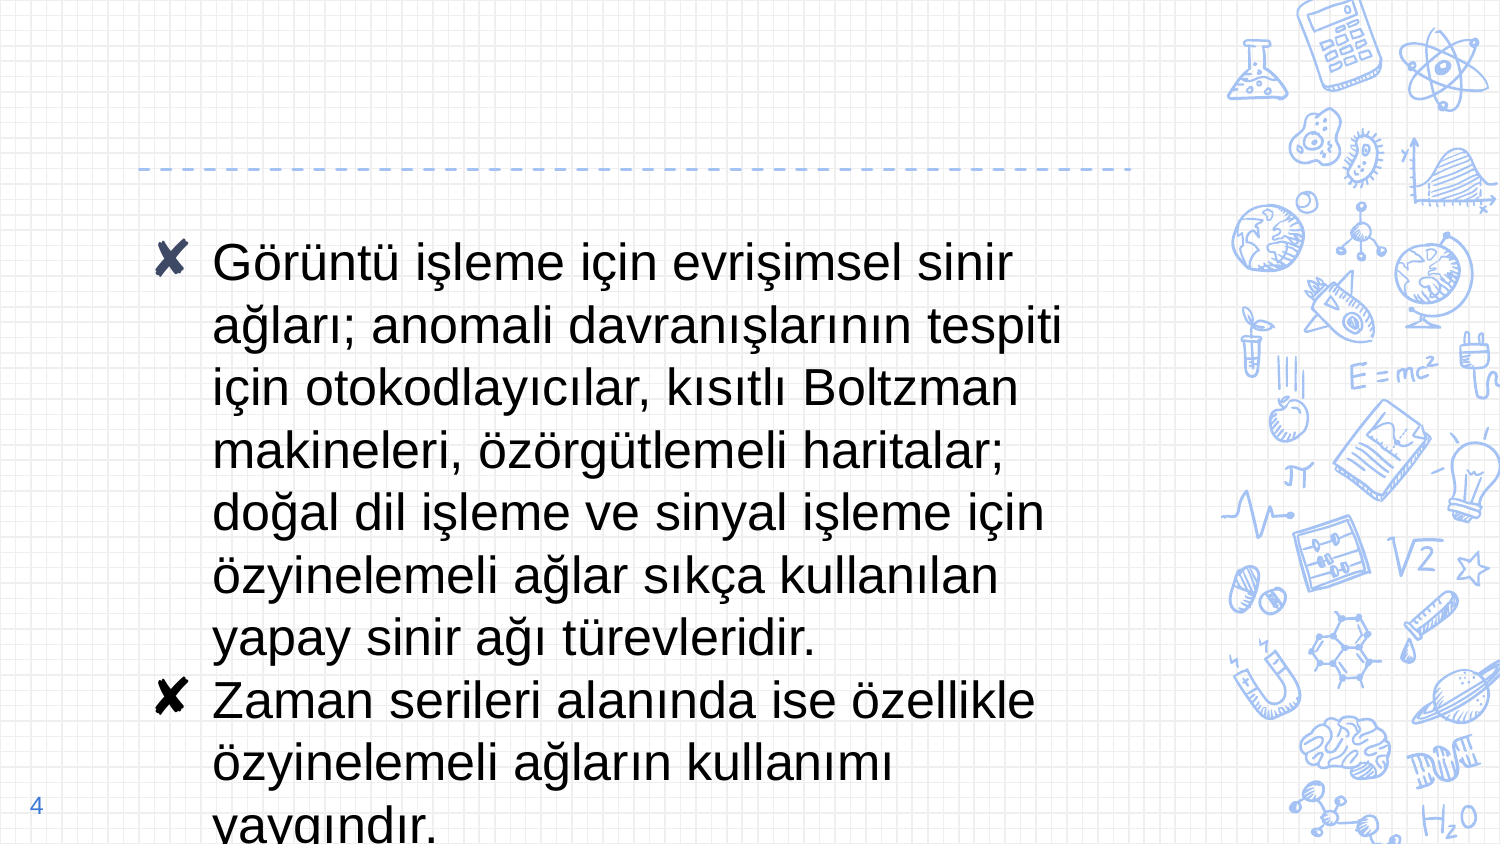

Görüntü işleme için evrişimsel sinir ağları; anomali davranışlarının tespiti için otokodlayıcılar, kısıtlı Boltzman makineleri, özörgütlemeli haritalar; doğal dil işleme ve sinyal işleme için özyinelemeli ağlar sıkça kullanılan yapay sinir ağı türevleridir.
Zaman serileri alanında ise özellikle özyinelemeli ağların kullanımı yaygındır.

4